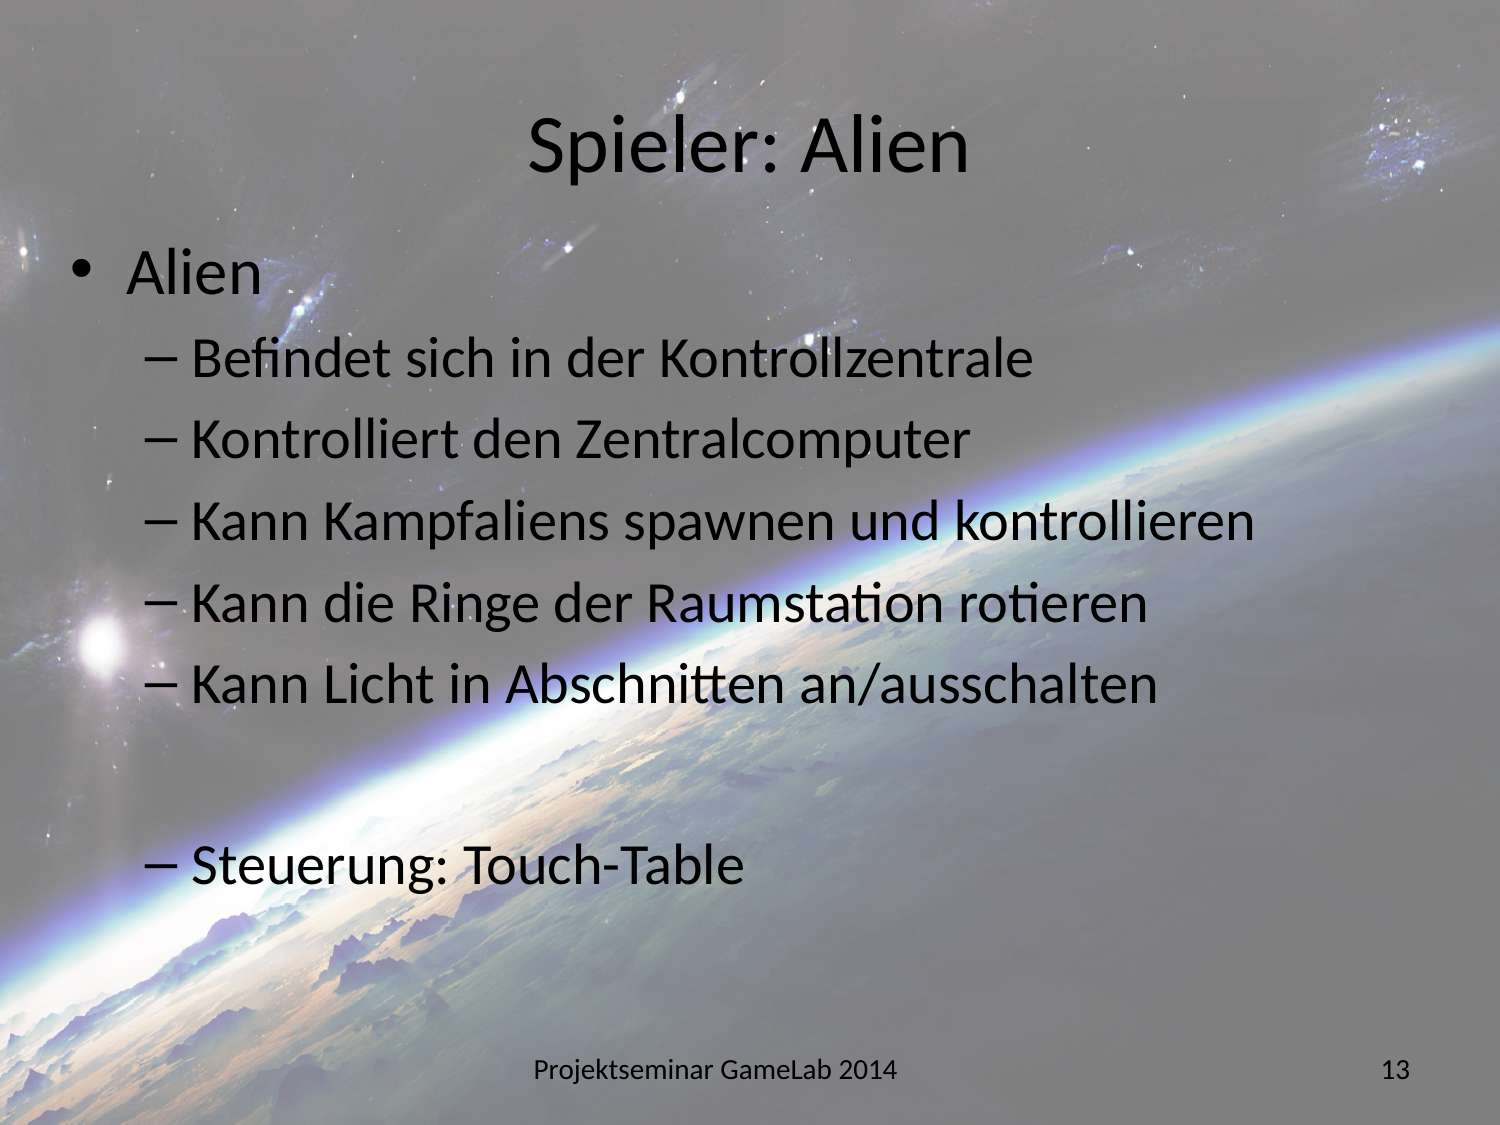

# Spieler: Alien
Alien
Befindet sich in der Kontrollzentrale
Kontrolliert den Zentralcomputer
Kann Kampfaliens spawnen und kontrollieren
Kann die Ringe der Raumstation rotieren
Kann Licht in Abschnitten an/ausschalten

Steuerung: Touch-Table
Projektseminar GameLab 2014
13